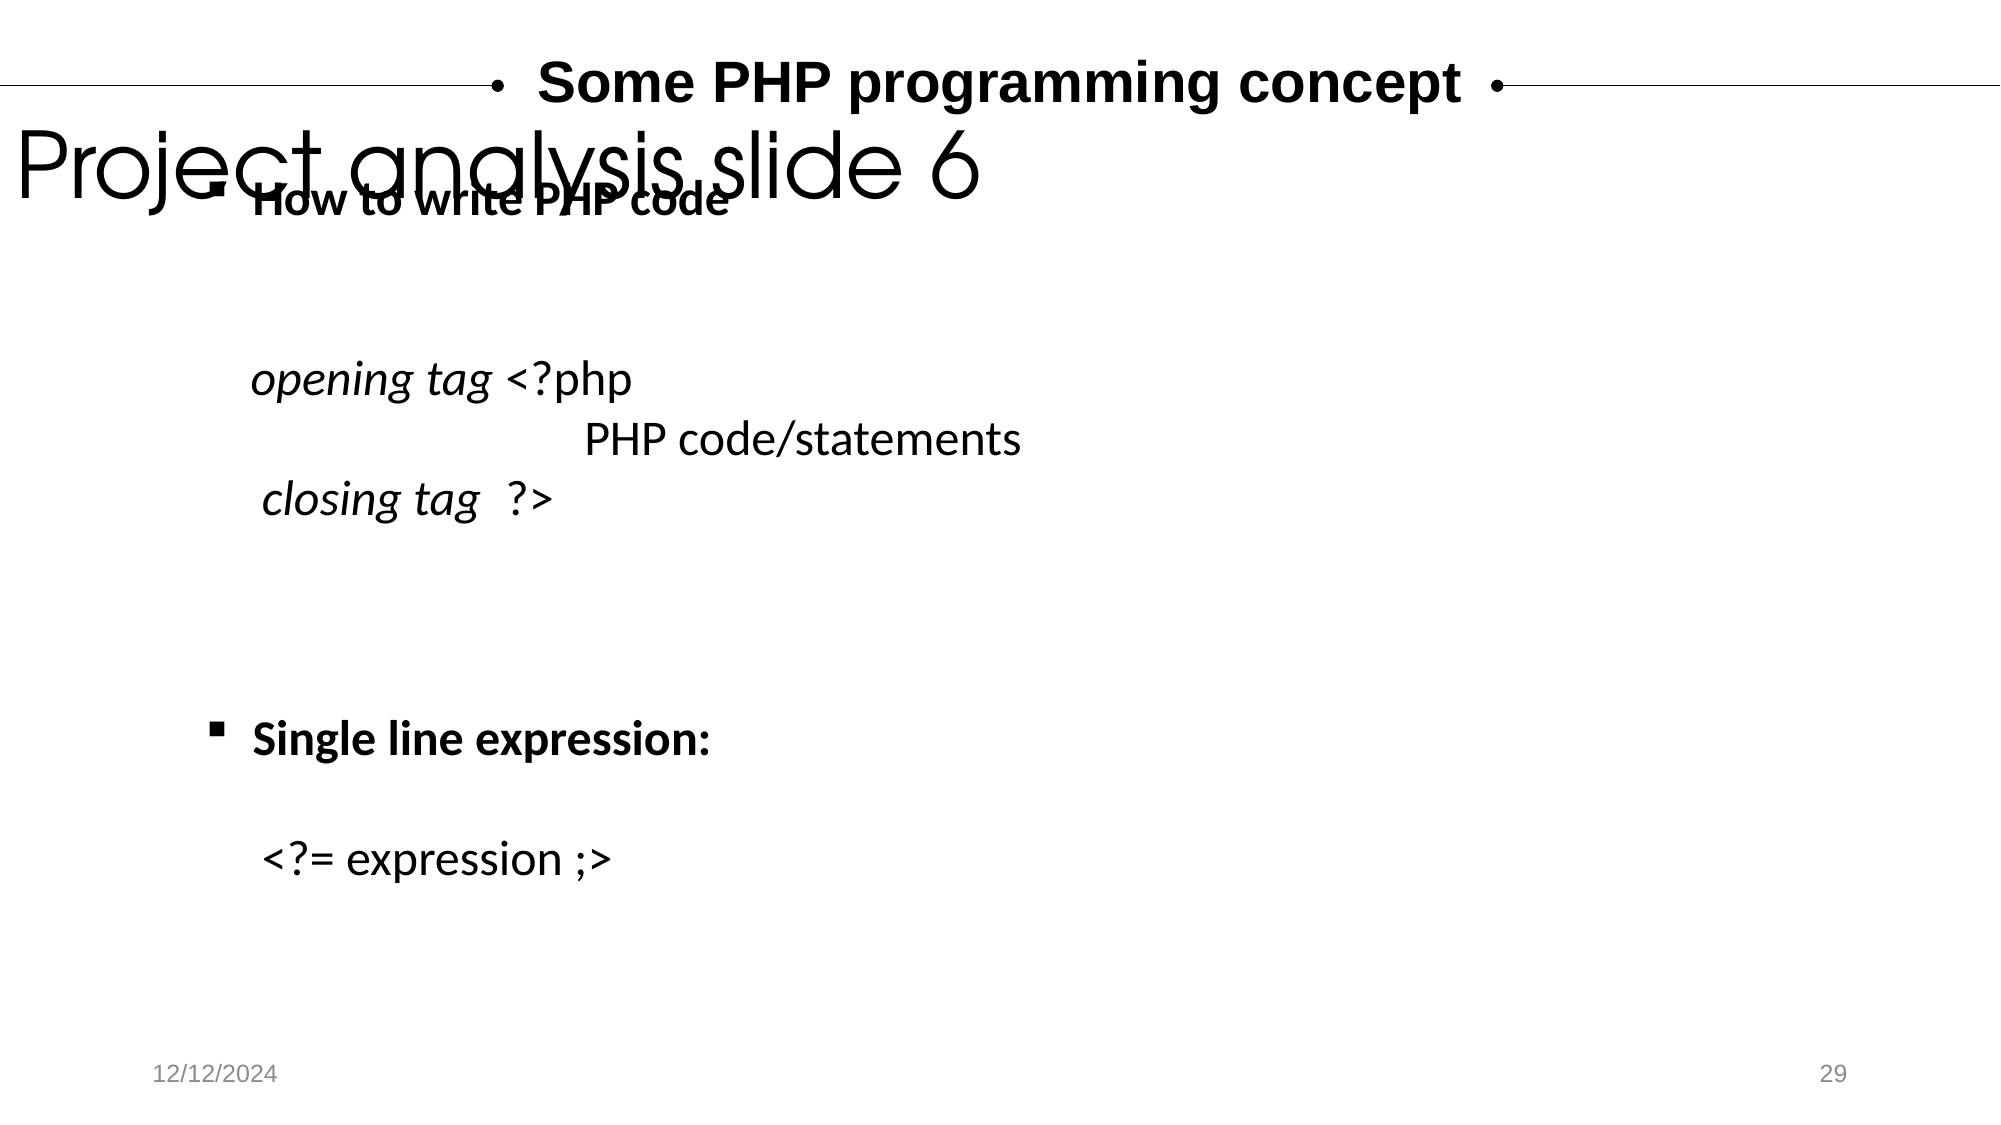

Some PHP programming concept
Project analysis slide 6
How to write PHP code

    opening tag 	<?php
		       PHP code/statements
     closing tag  	?>

Single line expression:

     <?= expression ;>
12/12/2024
29